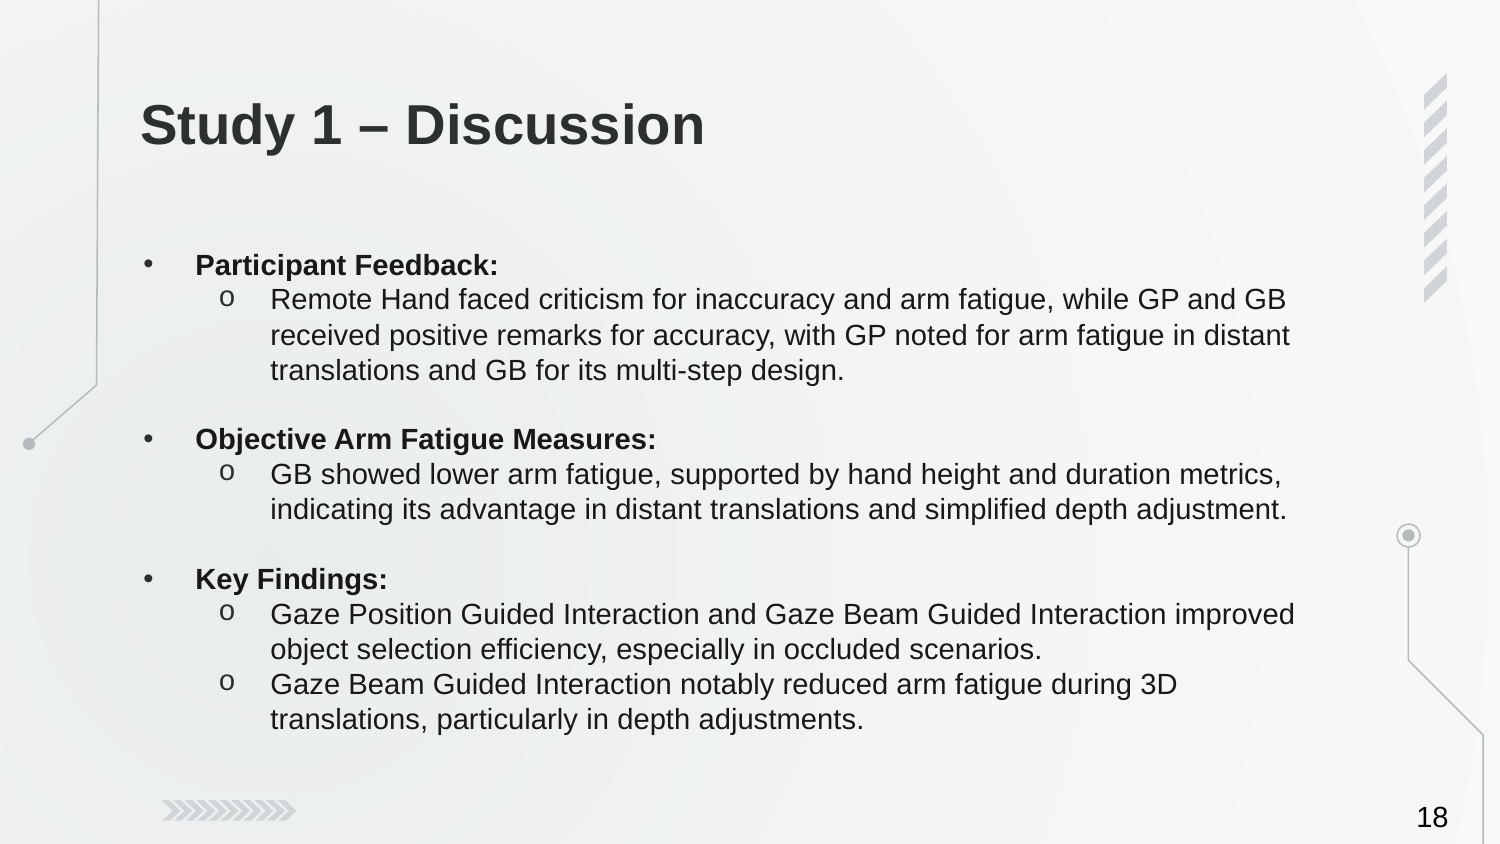

# Study 1 – Discussion
Participant Feedback:
Remote Hand faced criticism for inaccuracy and arm fatigue, while GP and GB received positive remarks for accuracy, with GP noted for arm fatigue in distant translations and GB for its multi-step design.

Objective Arm Fatigue Measures:
GB showed lower arm fatigue, supported by hand height and duration metrics, indicating its advantage in distant translations and simplified depth adjustment.

Key Findings:
Gaze Position Guided Interaction and Gaze Beam Guided Interaction improved object selection efficiency, especially in occluded scenarios.
Gaze Beam Guided Interaction notably reduced arm fatigue during 3D translations, particularly in depth adjustments.

18